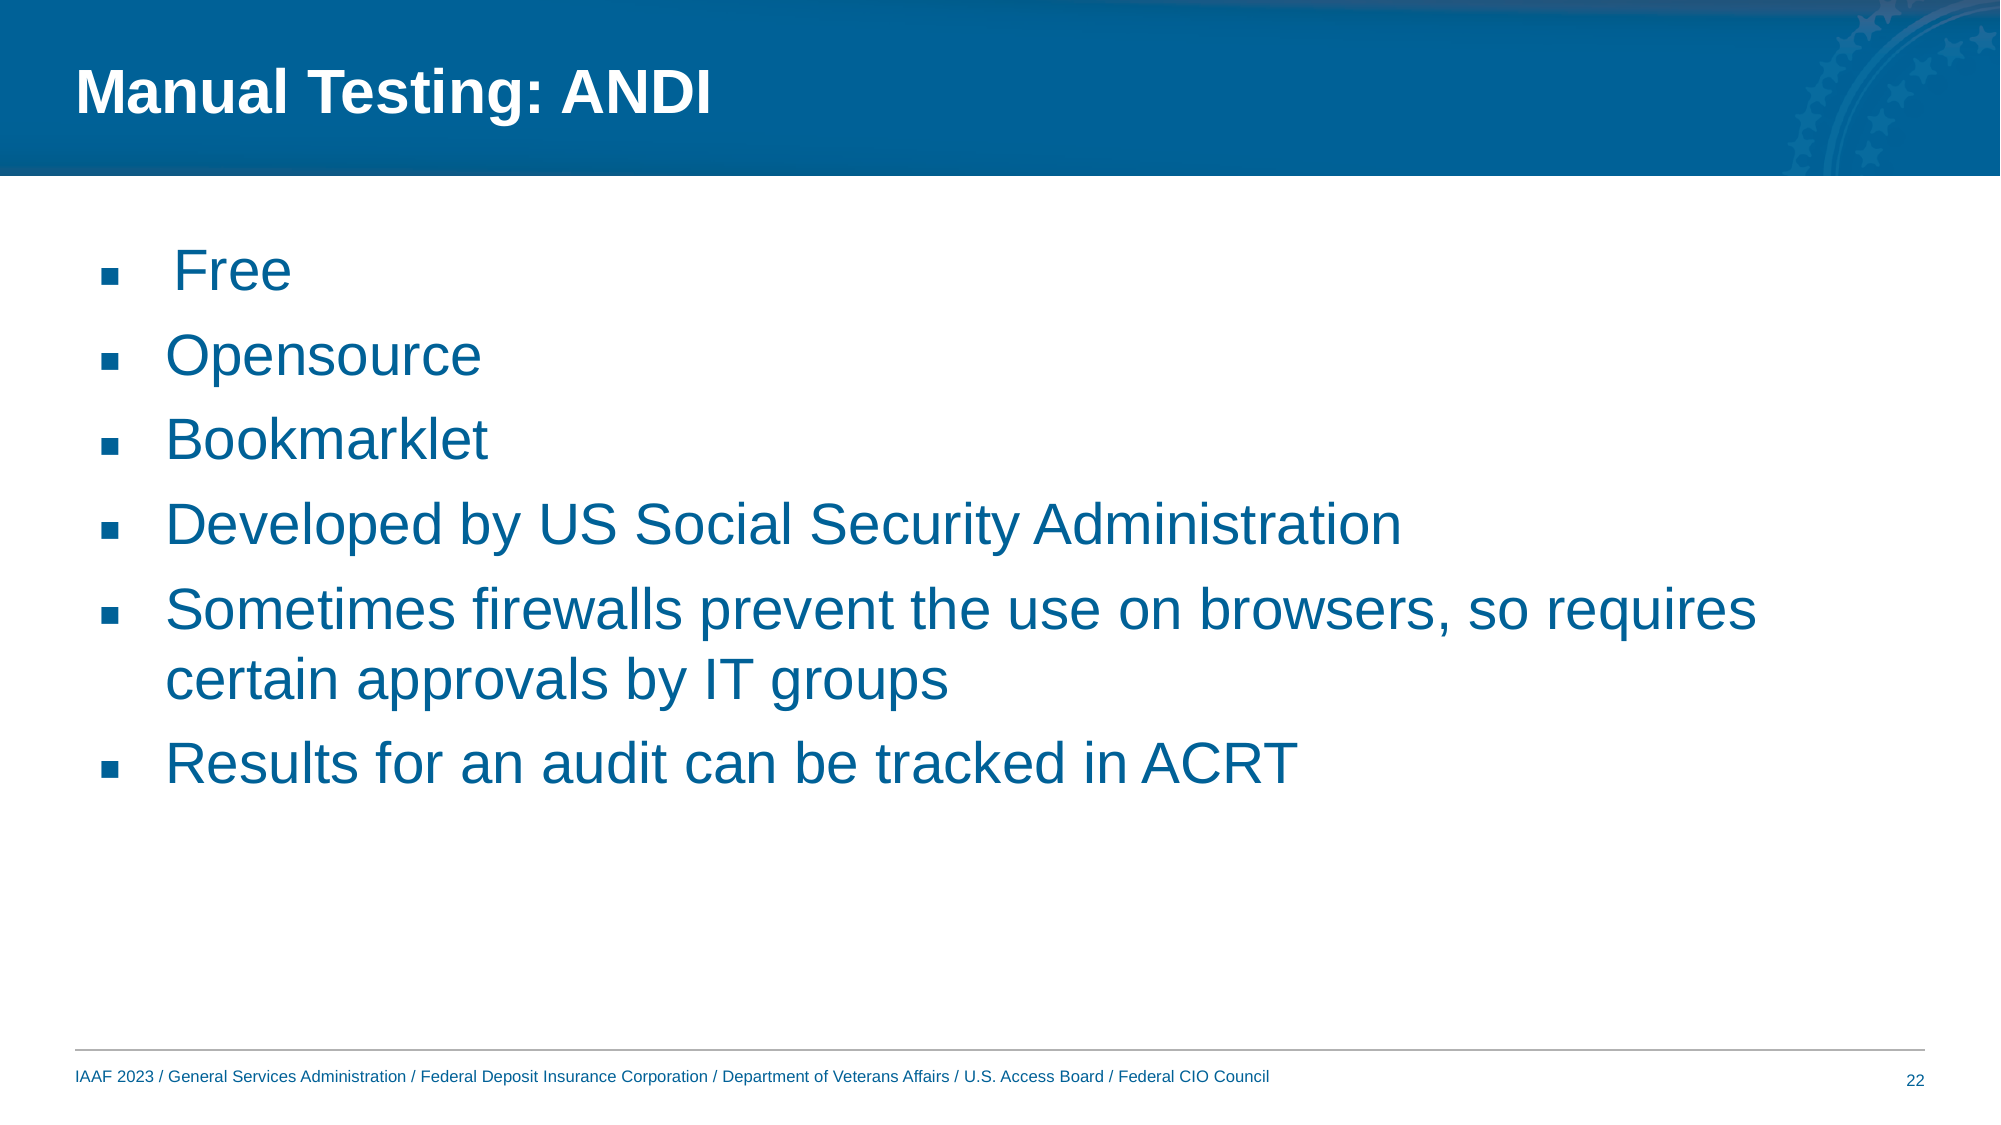

# Manual Testing: ANDI
Free
Opensource
Bookmarklet
Developed by US Social Security Administration
Sometimes firewalls prevent the use on browsers, so requires certain approvals by IT groups
Results for an audit can be tracked in ACRT

22